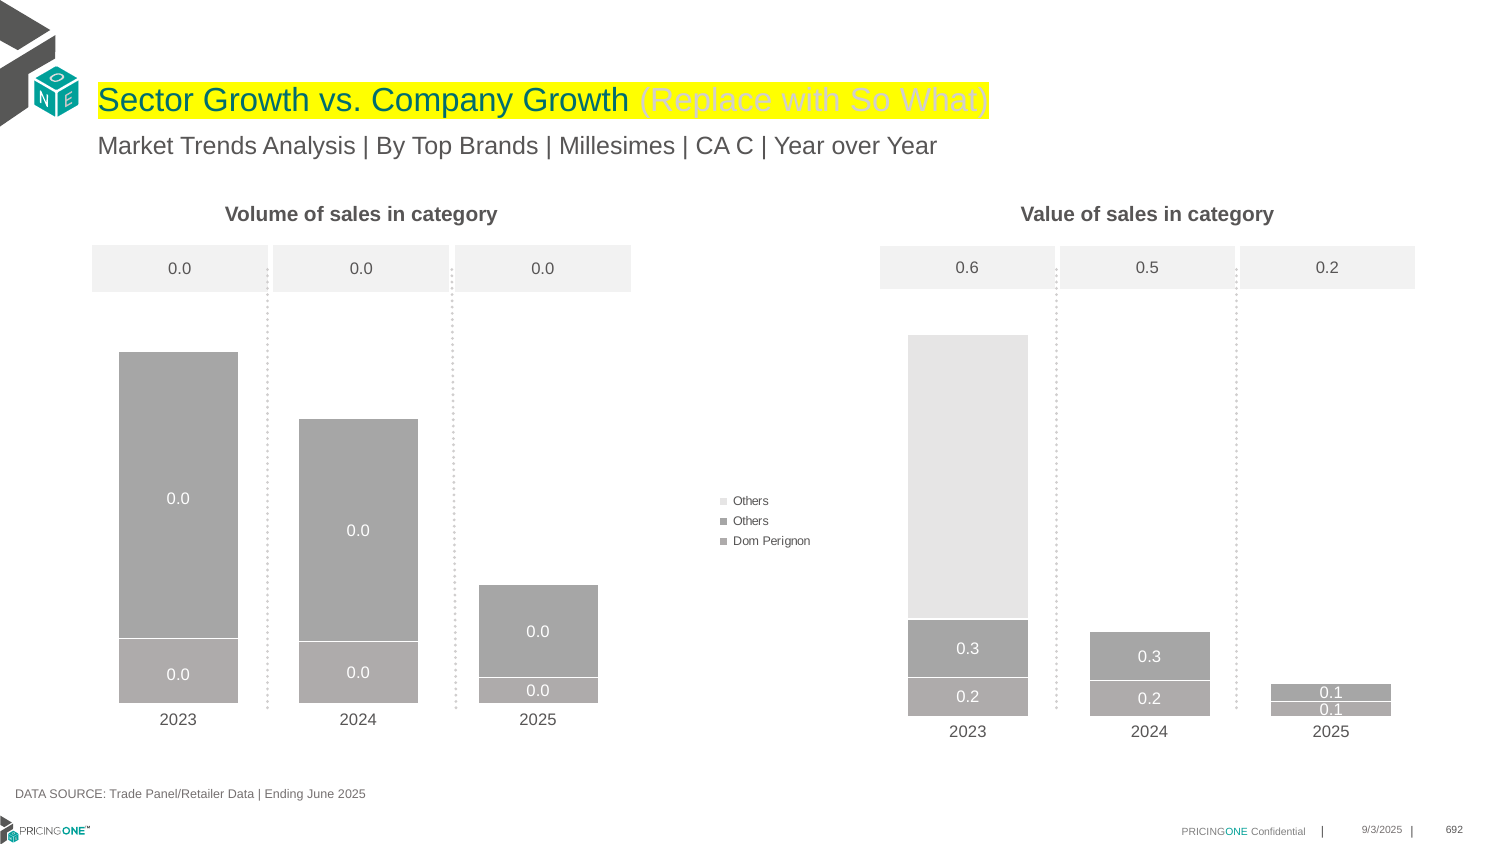

# Sector Growth vs. Company Growth (Replace with So What)
Market Trends Analysis | By Top Brands | Millesimes | CA C | Year over Year
| Value of sales in category |  |  |
| --- | --- | --- |
| 0.6 | 0.5 | 0.2 |
| Volume of sales in category |  |  |
| --- | --- | --- |
| 0.0 | 0.0 | 0.0 |

### Chart

| Category | Dom Perignon | Others | Others |
|---|---|---|---|
| 2023 | 0.232886 | 0.347562 | 1.697000000160187 |
| 2024 | 0.214716 | 0.287579 | 0.0 |
| 2025 | 0.084366 | 0.112811 | 0.0 |

### Chart

| Category | Dom Perignon | Others | Others |
|---|---|---|---|
| 2023 | 0.000639 | 0.002824 | 0.0 |
| 2024 | 0.00061 | 0.002194 | -1.455191522836685e-11 |
| 2025 | 0.000251 | 0.000924 | 0.0 |
DATA SOURCE: Trade Panel/Retailer Data | Ending June 2025

9/3/2025
692